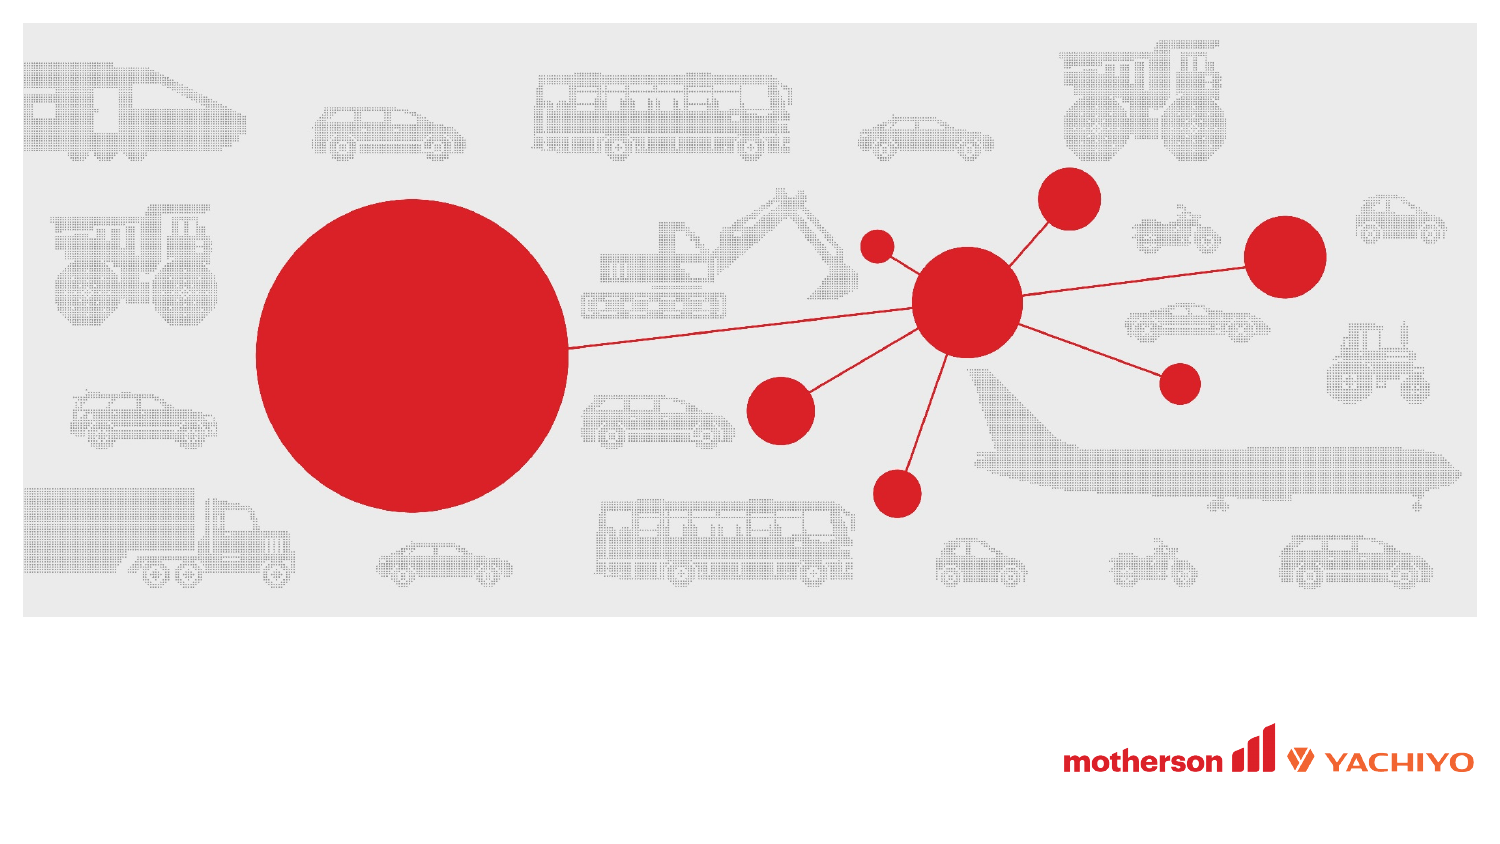

Proud to be part ofour customers’ success
#